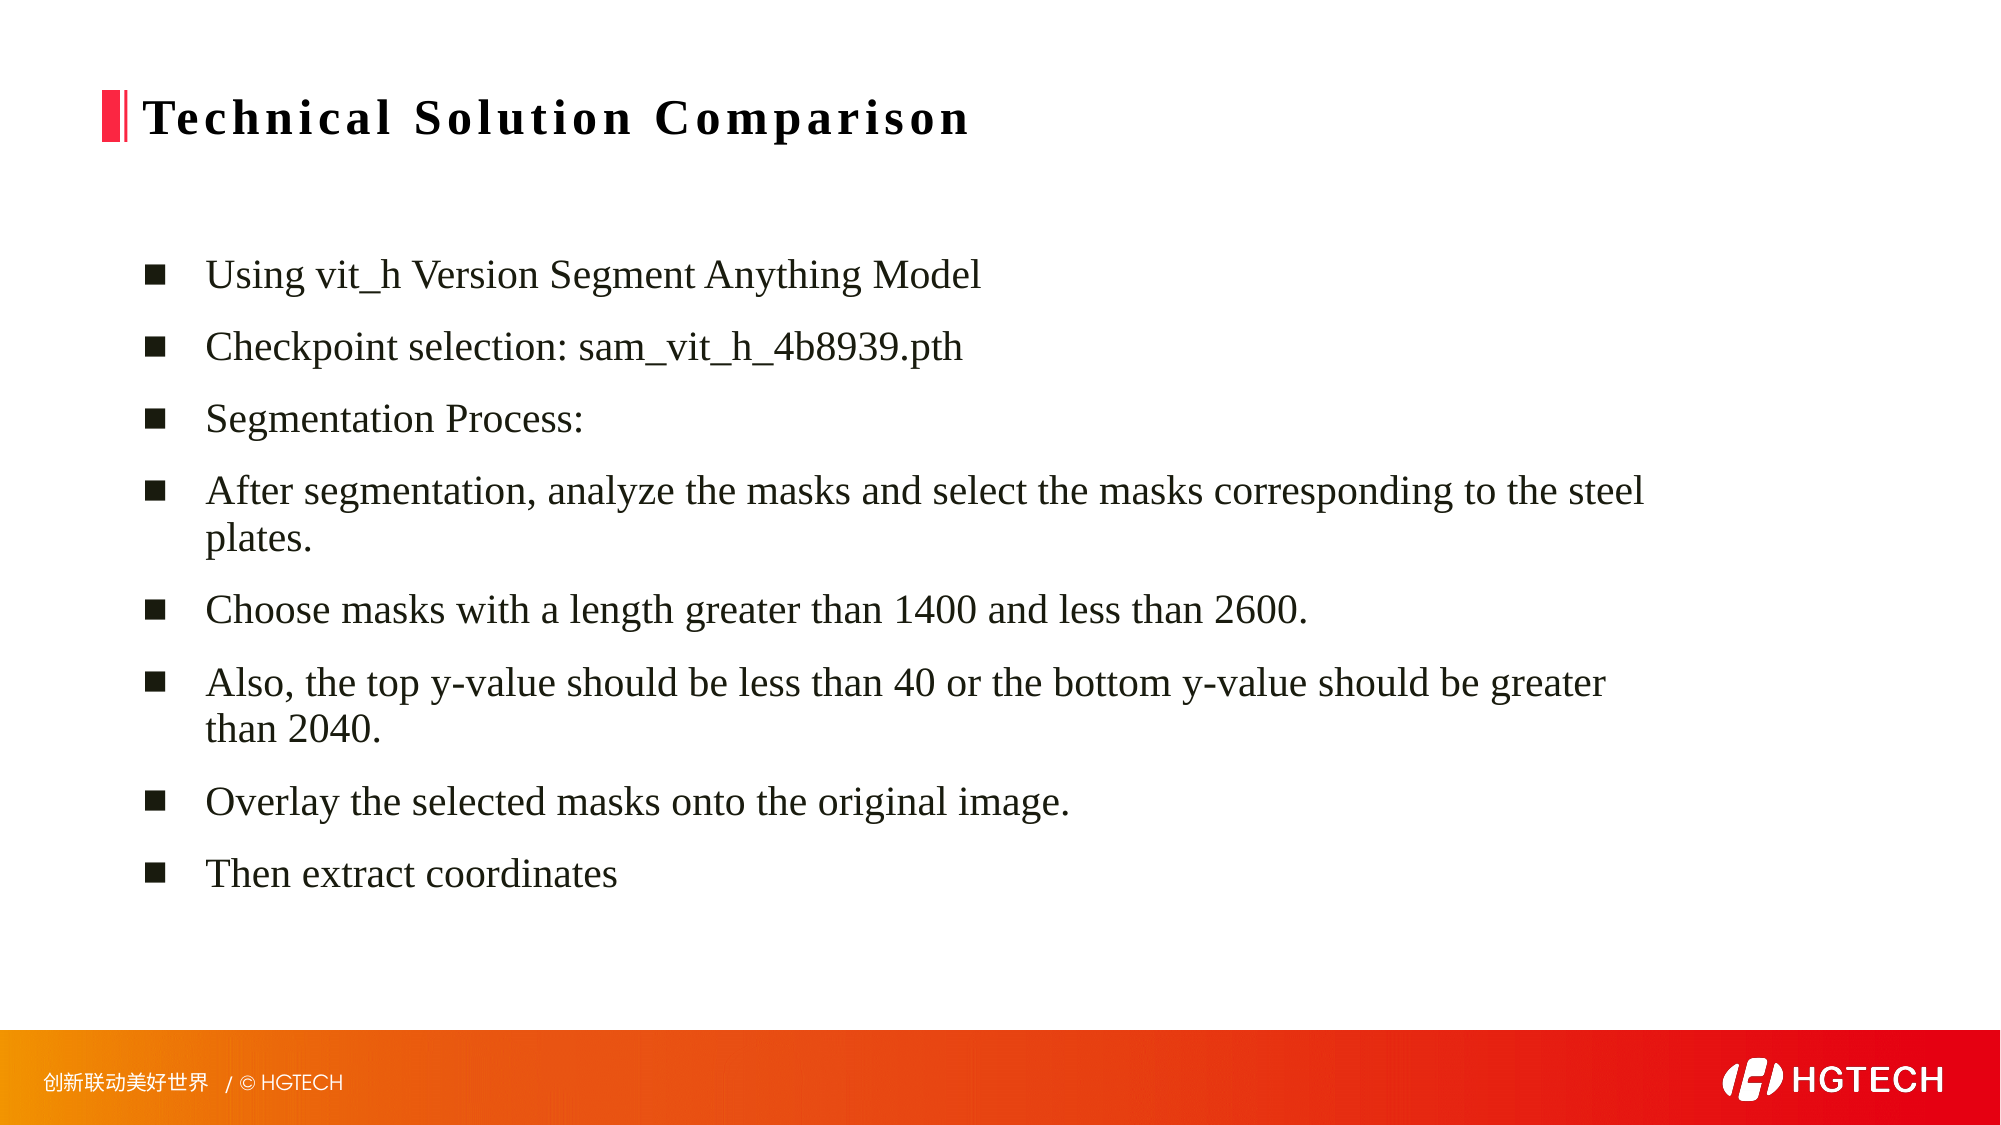

Technical Solution Comparison
Using vit_h Version Segment Anything Model
Checkpoint selection: sam_vit_h_4b8939.pth
Segmentation Process:
After segmentation, analyze the masks and select the masks corresponding to the steel plates.
Choose masks with a length greater than 1400 and less than 2600.
Also, the top y-value should be less than 40 or the bottom y-value should be greater than 2040.
Overlay the selected masks onto the original image.
Then extract coordinates